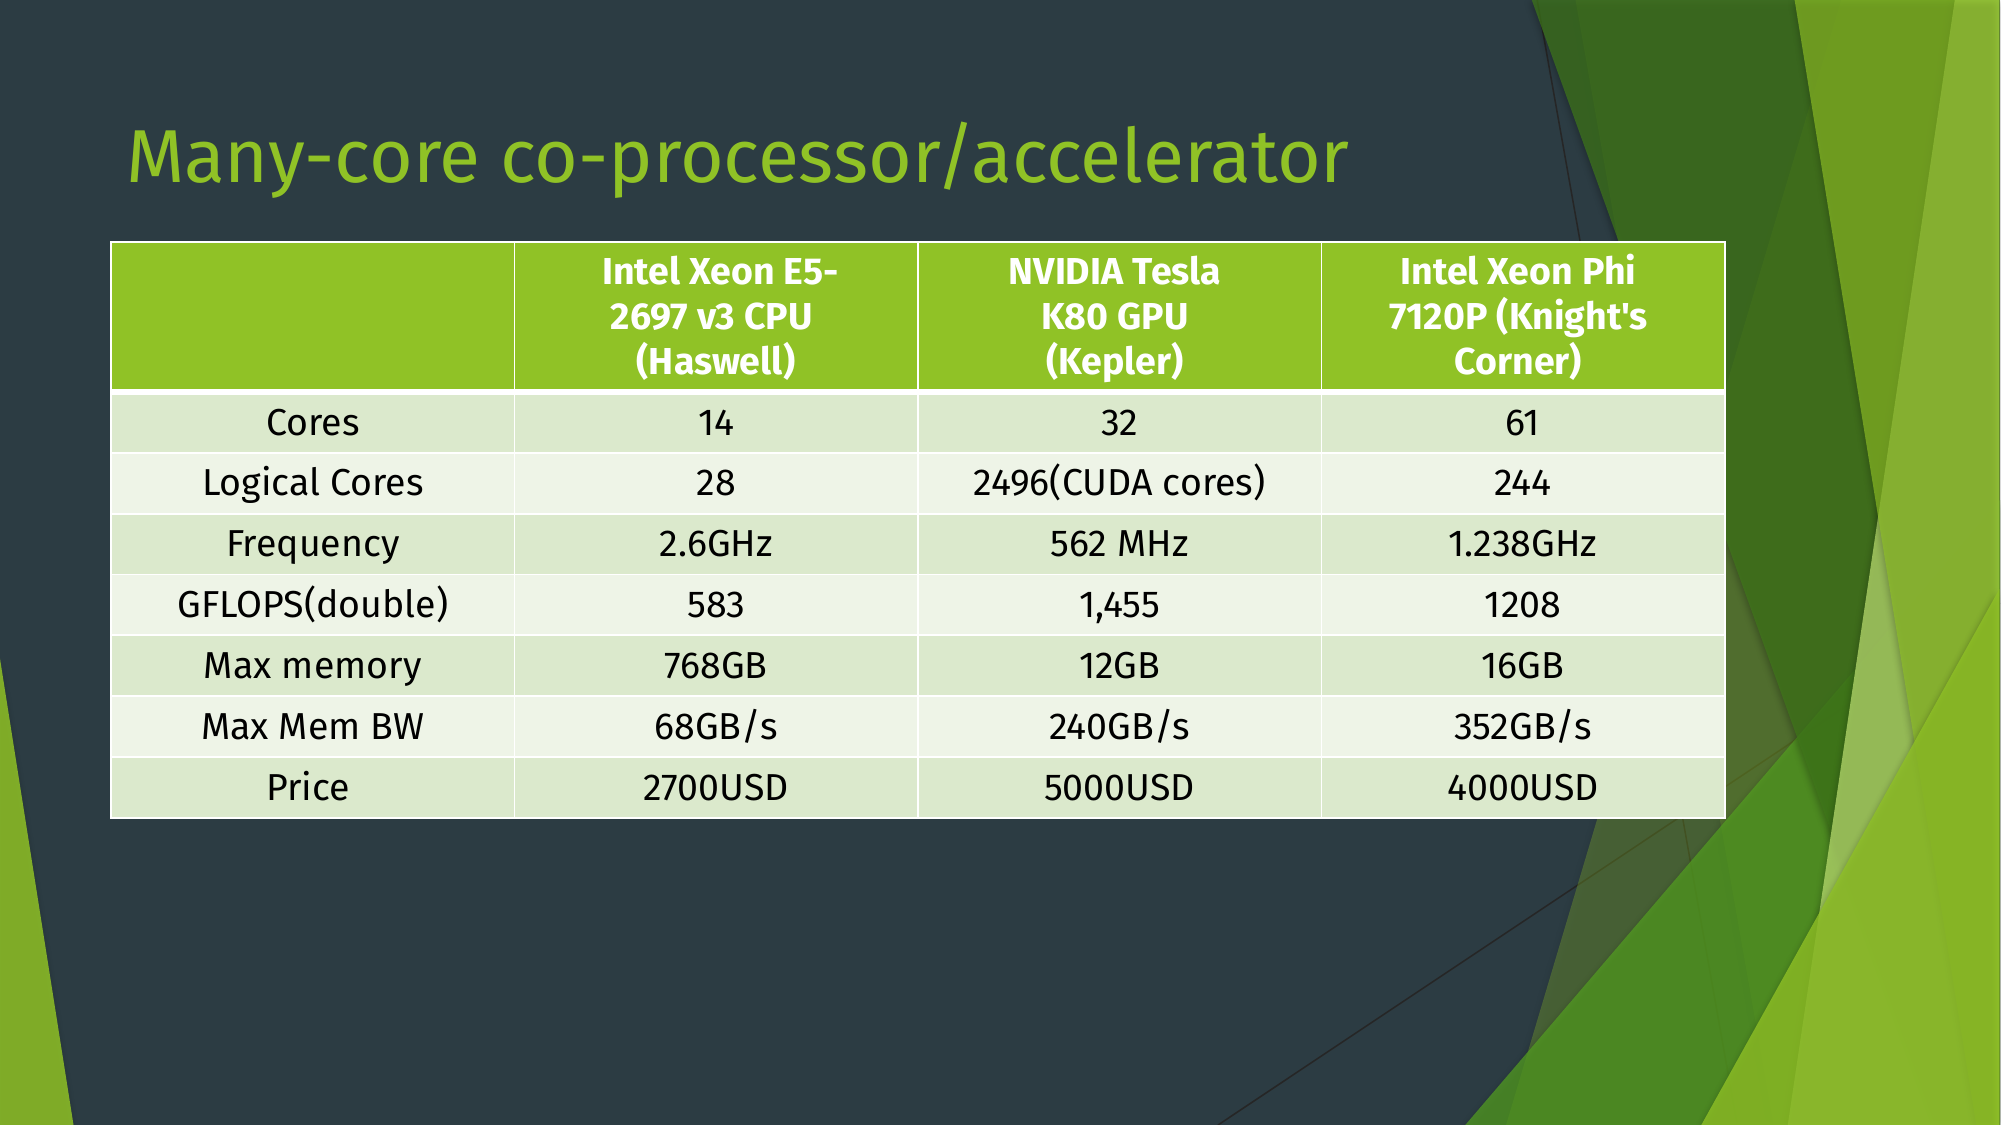

# Many-core co-processor/accelerator
|  | Intel Xeon E5- 2697 v3 CPU (Haswell) | NVIDIA Tesla K80 GPU (Kepler) | Intel Xeon Phi 7120P (Knight's Corner) |
| --- | --- | --- | --- |
| Cores | 14 | 32 | 61 |
| Logical Cores | 28 | 2496(CUDA cores) | 244 |
| Frequency | 2.6GHz | 562 MHz | 1.238GHz |
| GFLOPS(double) | 583 | 1,455 | 1208 |
| Max memory | 768GB | 12GB | 16GB |
| Max Mem BW | 68GB/s | 240GB/s | 352GB/s |
| Price | 2700USD | 5000USD | 4000USD |